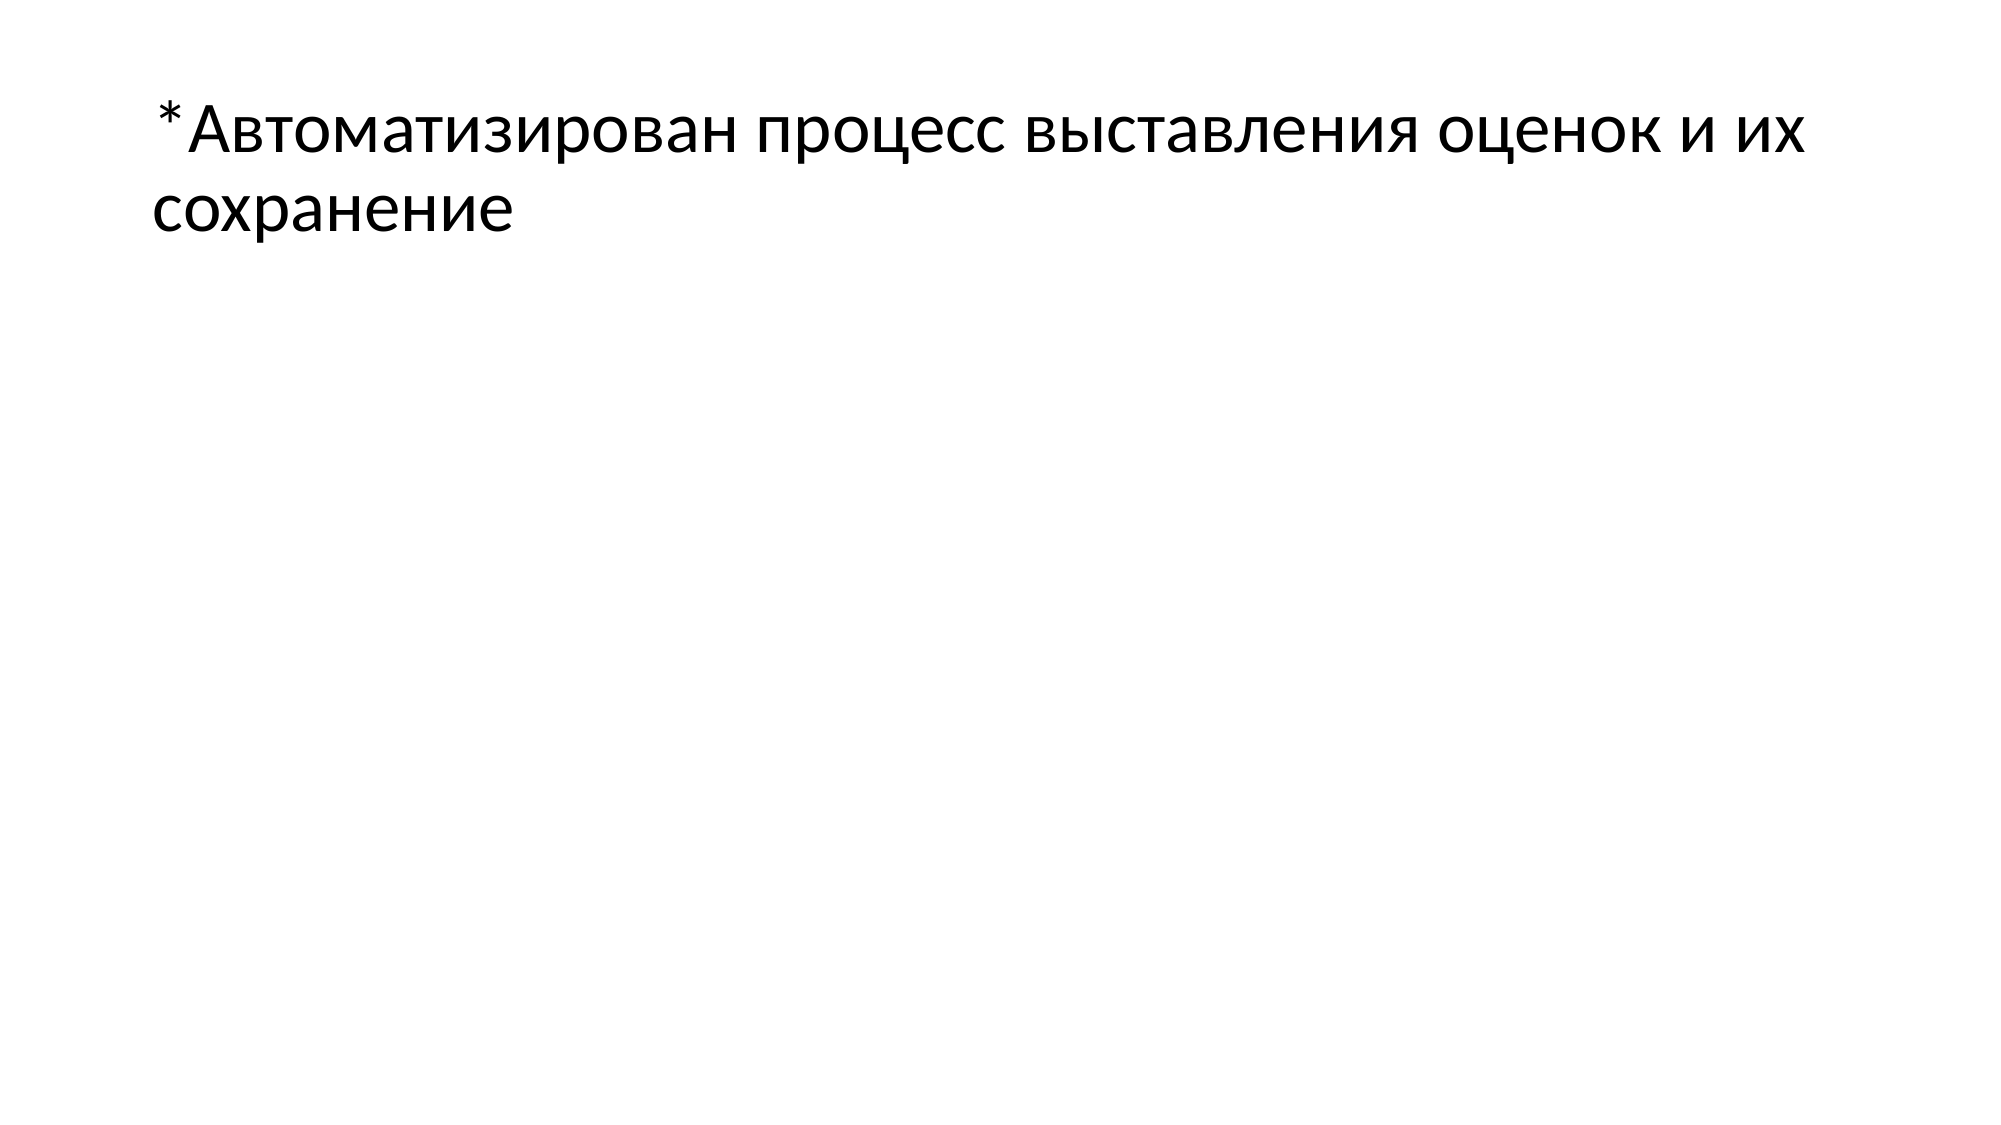

# *Автоматизирован процесс выставления оценок и их сохранение